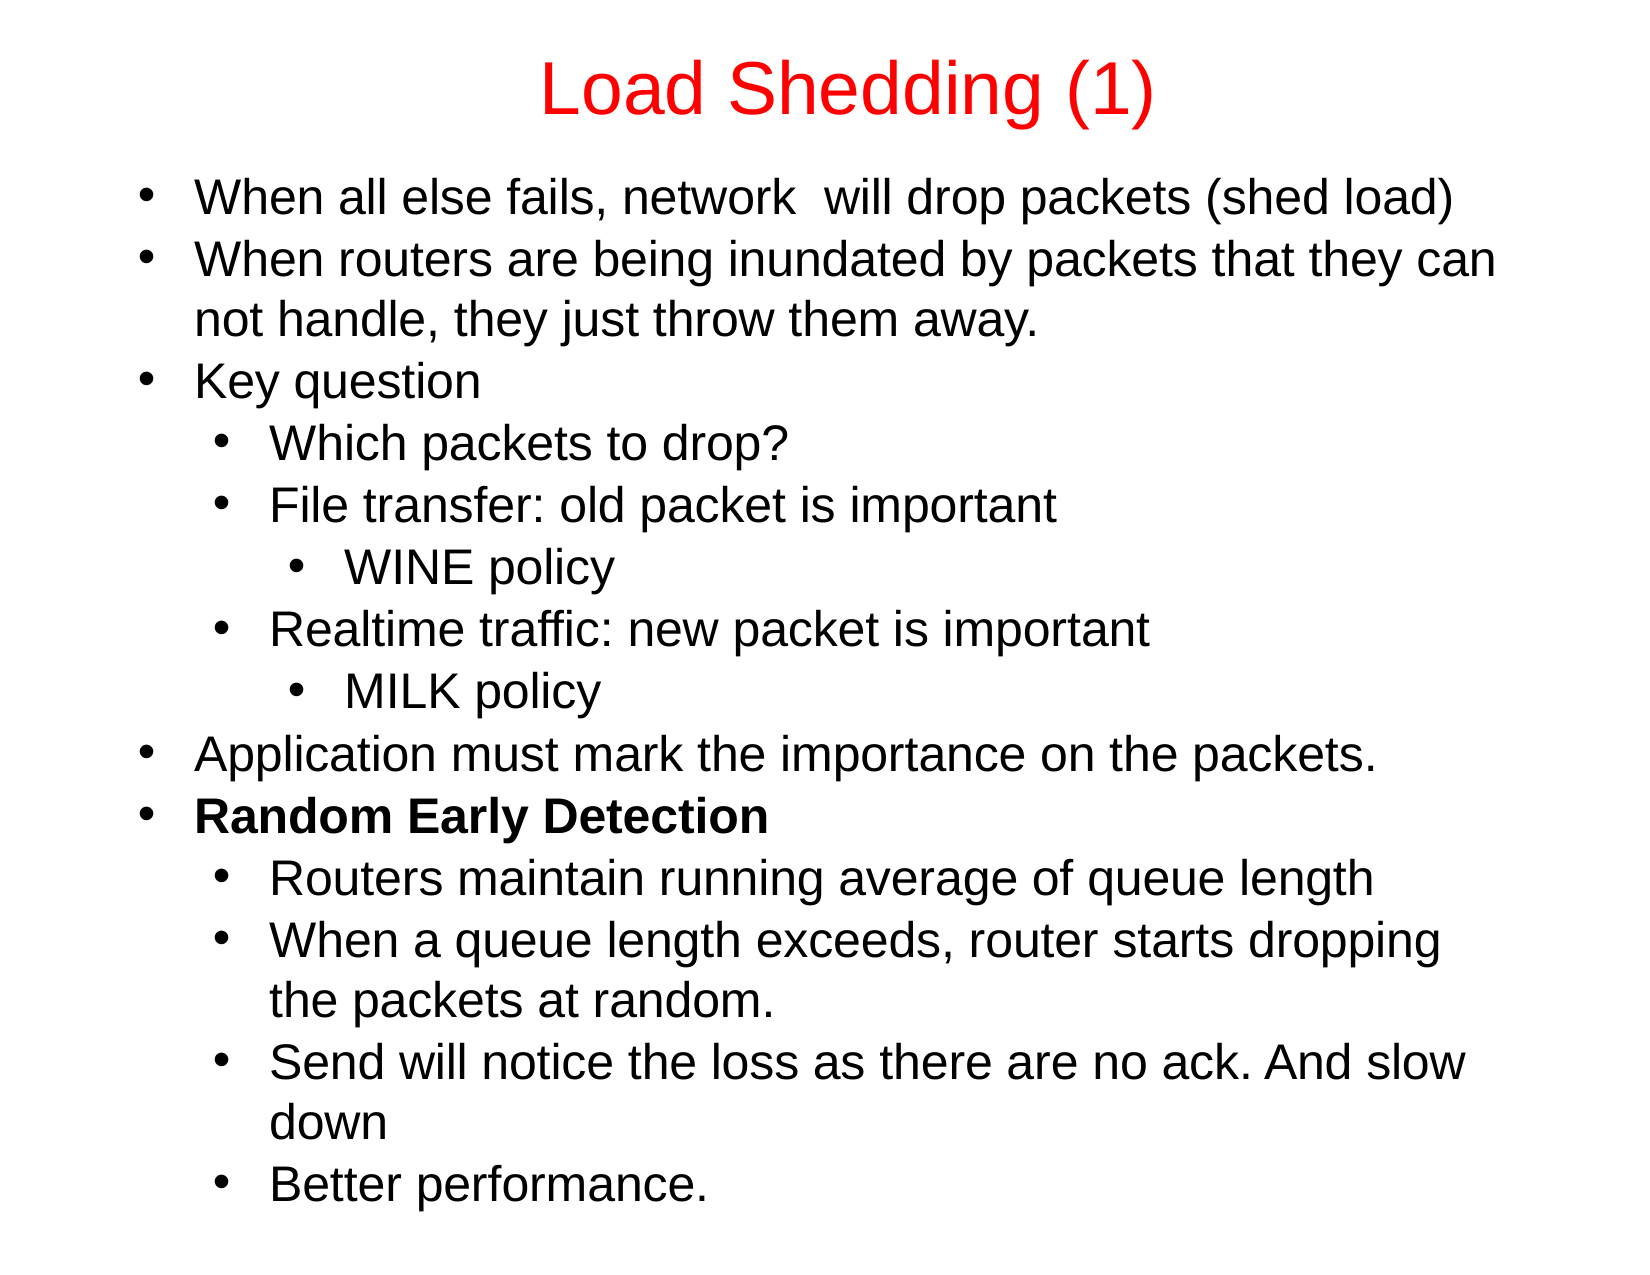

# Load Shedding (1)
When all else fails, network  will drop packets (shed load)
When routers are being inundated by packets that they can not handle, they just throw them away.
Key question
Which packets to drop?
File transfer: old packet is important
WINE policy
Realtime traffic: new packet is important
MILK policy
Application must mark the importance on the packets.
Random Early Detection
Routers maintain running average of queue length
When a queue length exceeds, router starts dropping the packets at random.
Send will notice the loss as there are no ack. And slow down
Better performance.